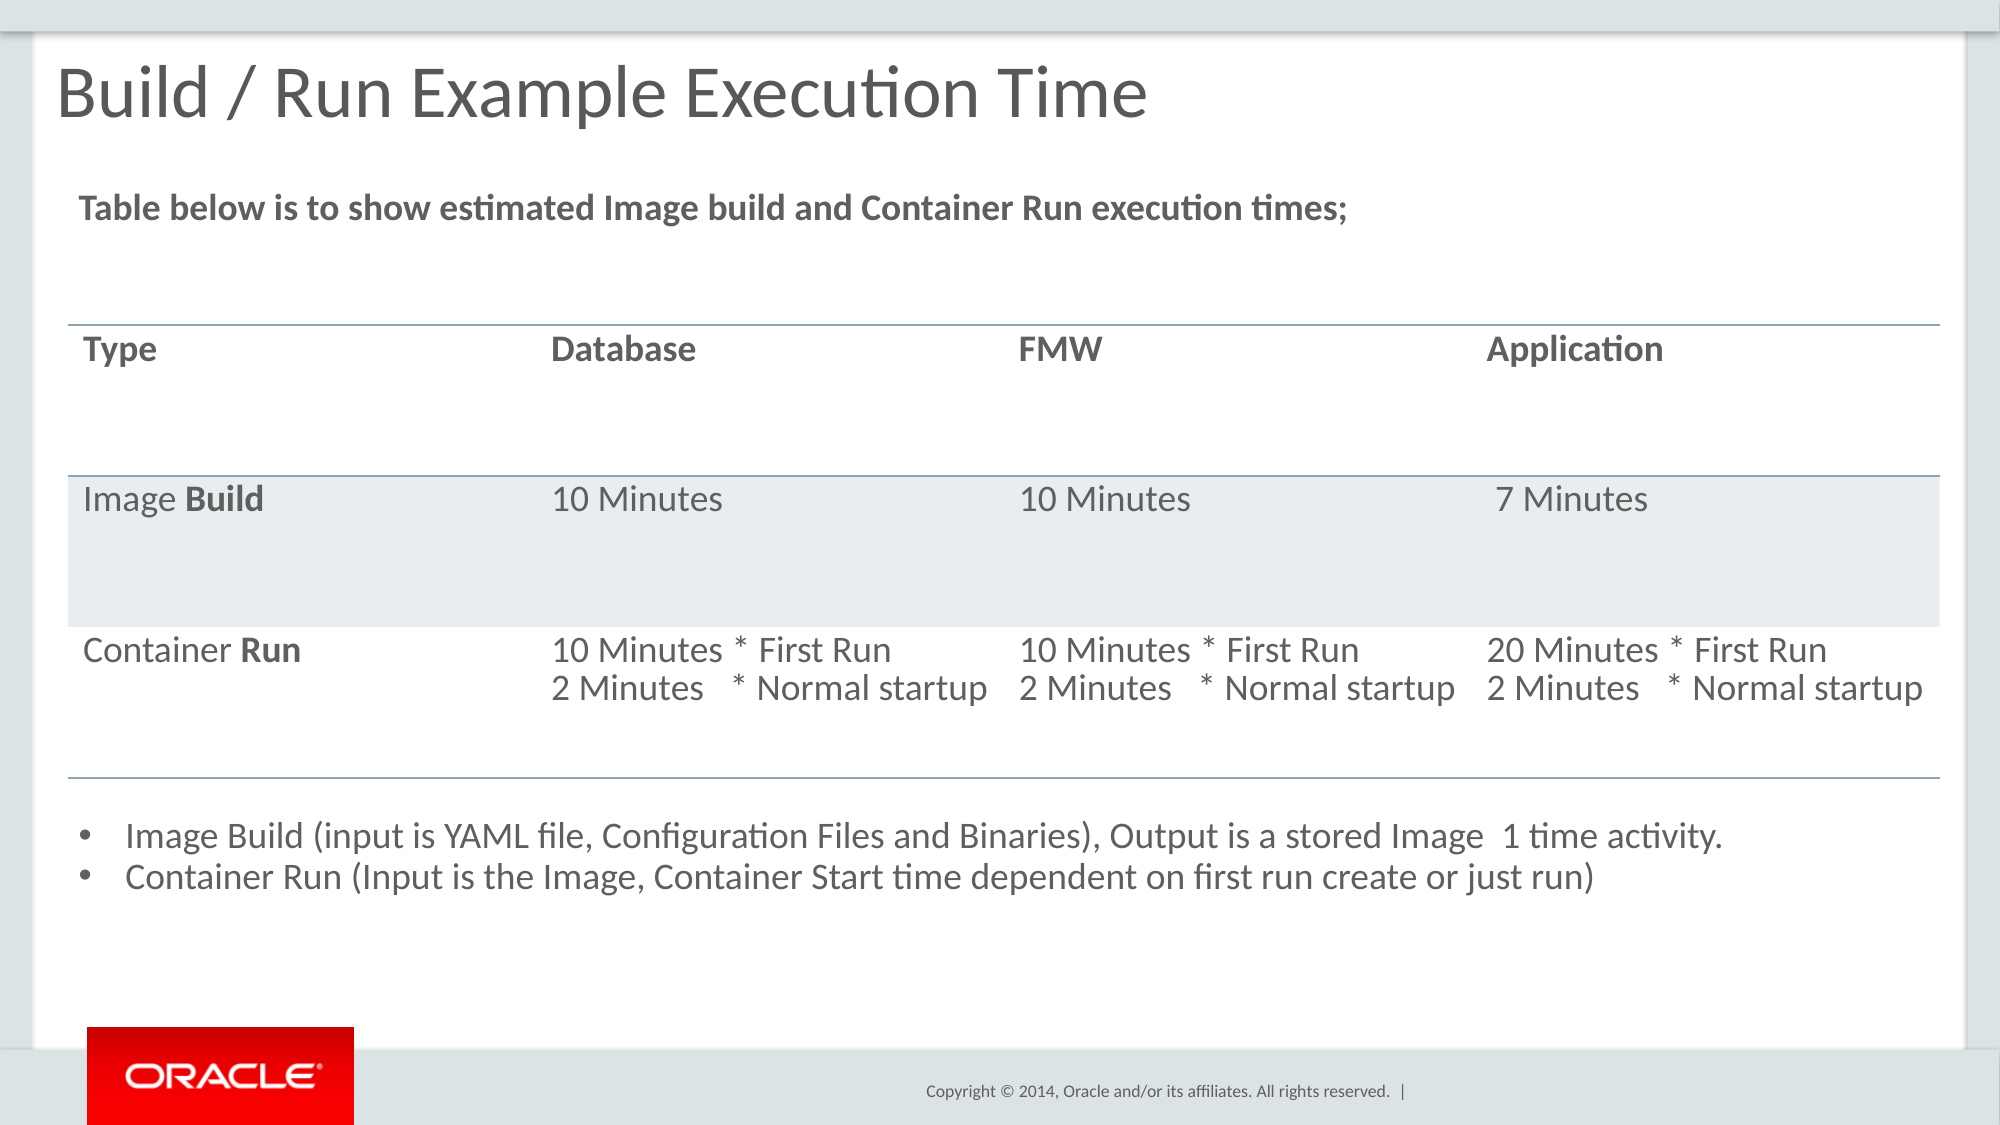

Build / Run Example Execution Time
Table below is to show estimated Image build and Container Run execution times;
| Type | Database | FMW | Application |
| --- | --- | --- | --- |
| Image Build | 10 Minutes | 10 Minutes | 7 Minutes |
| Container Run | 10 Minutes \* First Run 2 Minutes \* Normal startup | 10 Minutes \* First Run 2 Minutes \* Normal startup | 20 Minutes \* First Run 2 Minutes \* Normal startup |
Image Build (input is YAML file, Configuration Files and Binaries), Output is a stored Image  1 time activity.
Container Run (Input is the Image, Container Start time dependent on first run create or just run)